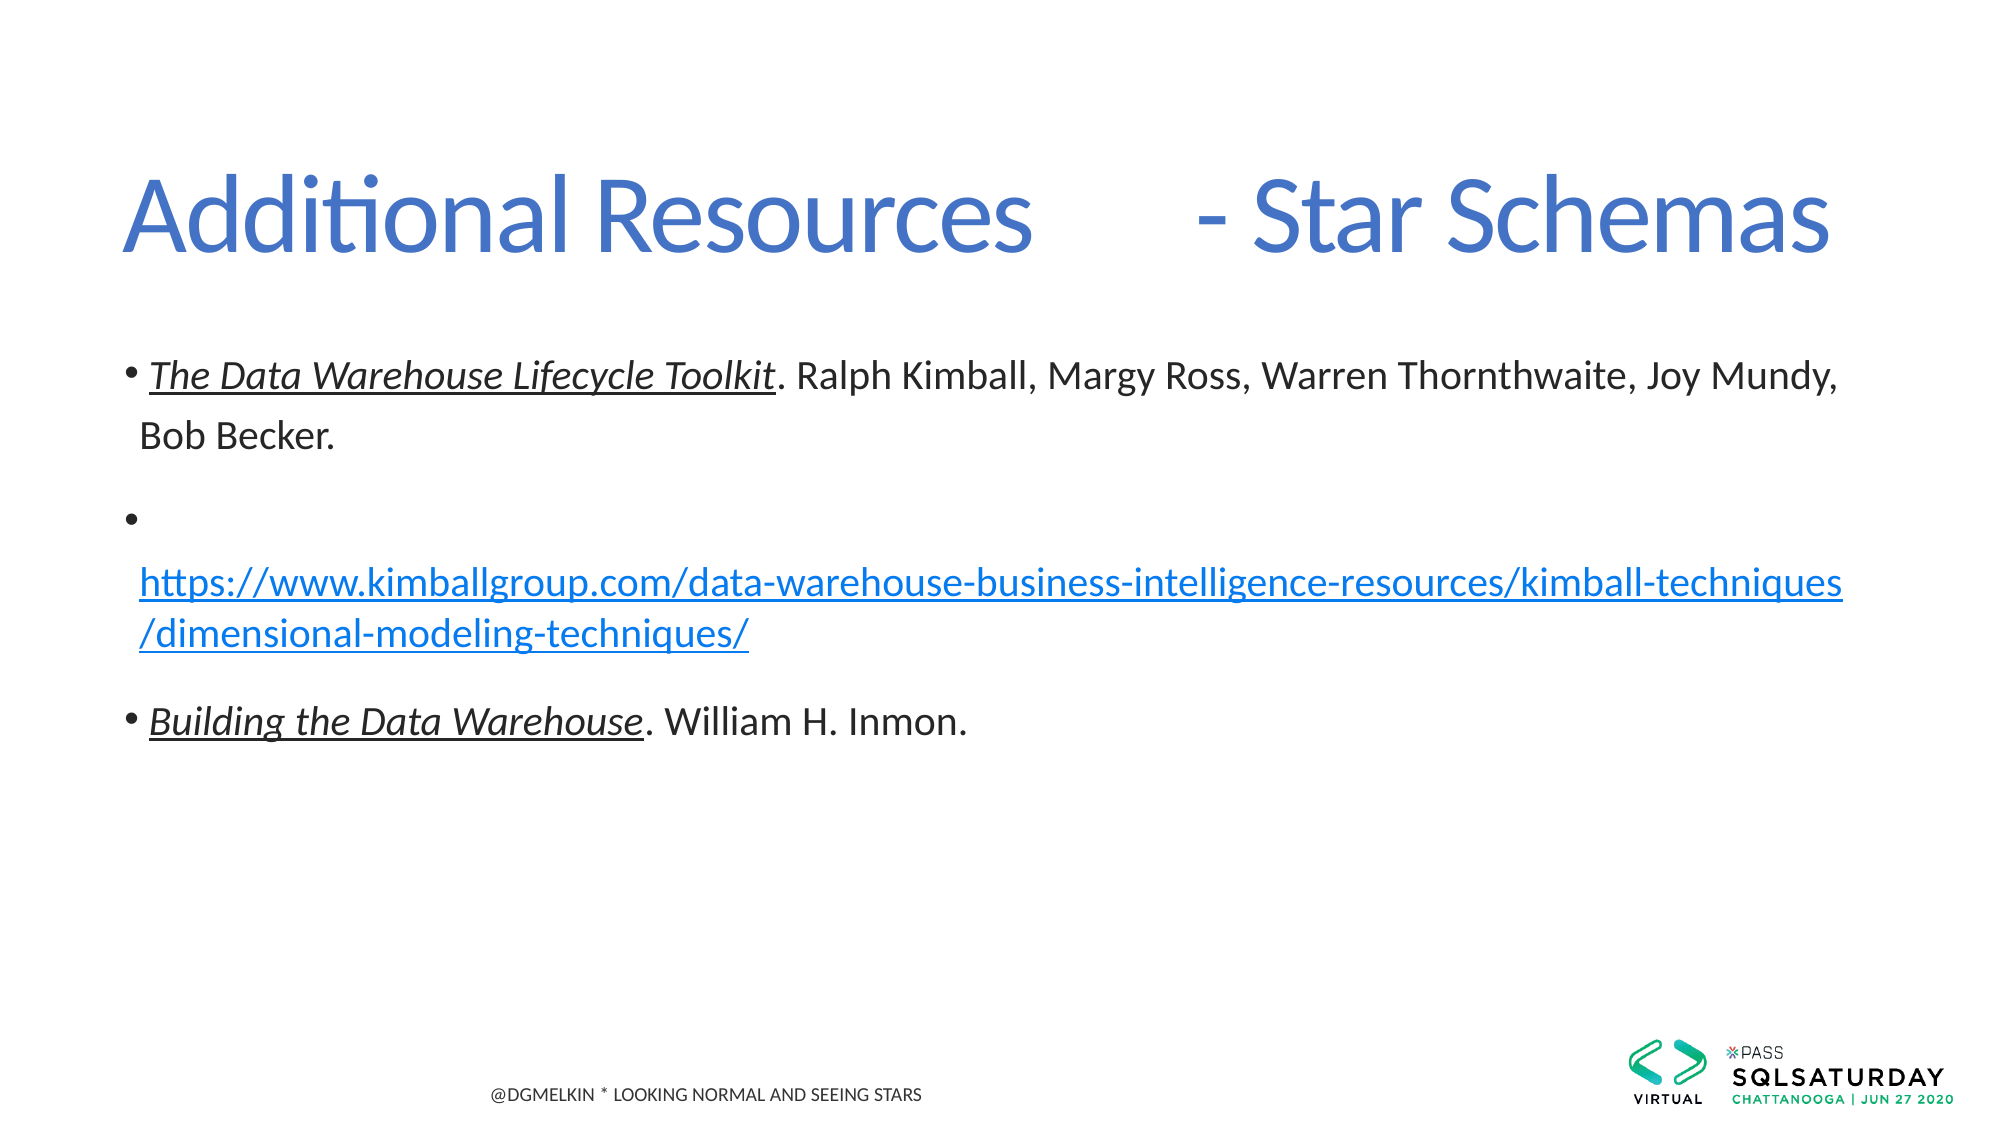

# Additional Resources	 - Star Schemas
 The Data Warehouse Lifecycle Toolkit. Ralph Kimball, Margy Ross, Warren Thornthwaite, Joy Mundy, Bob Becker.
 https://www.kimballgroup.com/data-warehouse-business-intelligence-resources/kimball-techniques/dimensional-modeling-techniques/
 Building the Data Warehouse. William H. Inmon.
@dgmelkin * Looking Normal and Seeing Stars